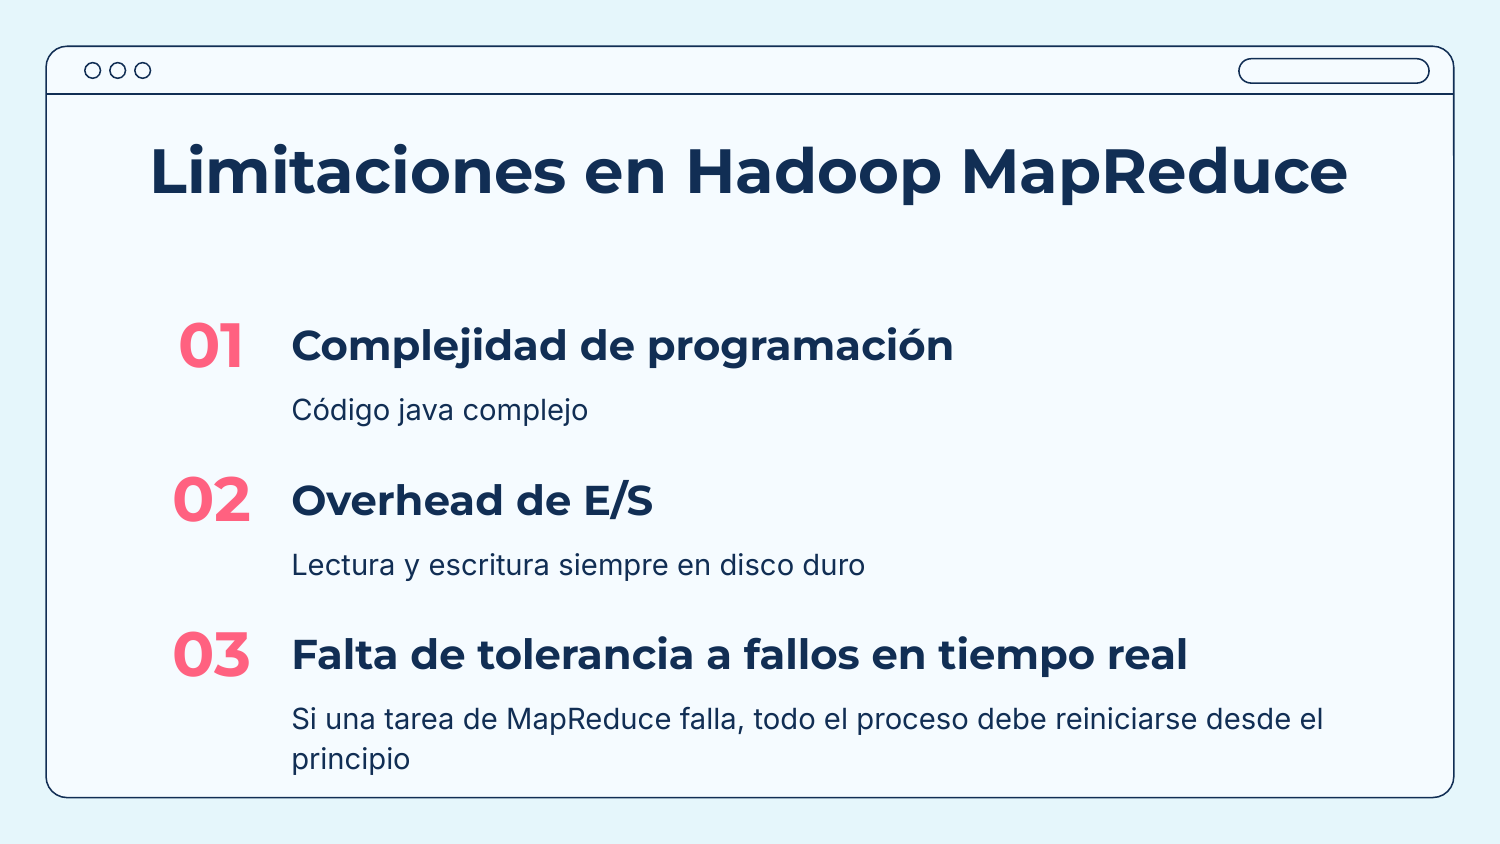

# Limitaciones en Hadoop MapReduce
01
Complejidad de programación
Código java complejo
02
Overhead de E/S
Lectura y escritura siempre en disco duro
03
Falta de tolerancia a fallos en tiempo real
Si una tarea de MapReduce falla, todo el proceso debe reiniciarse desde el principio